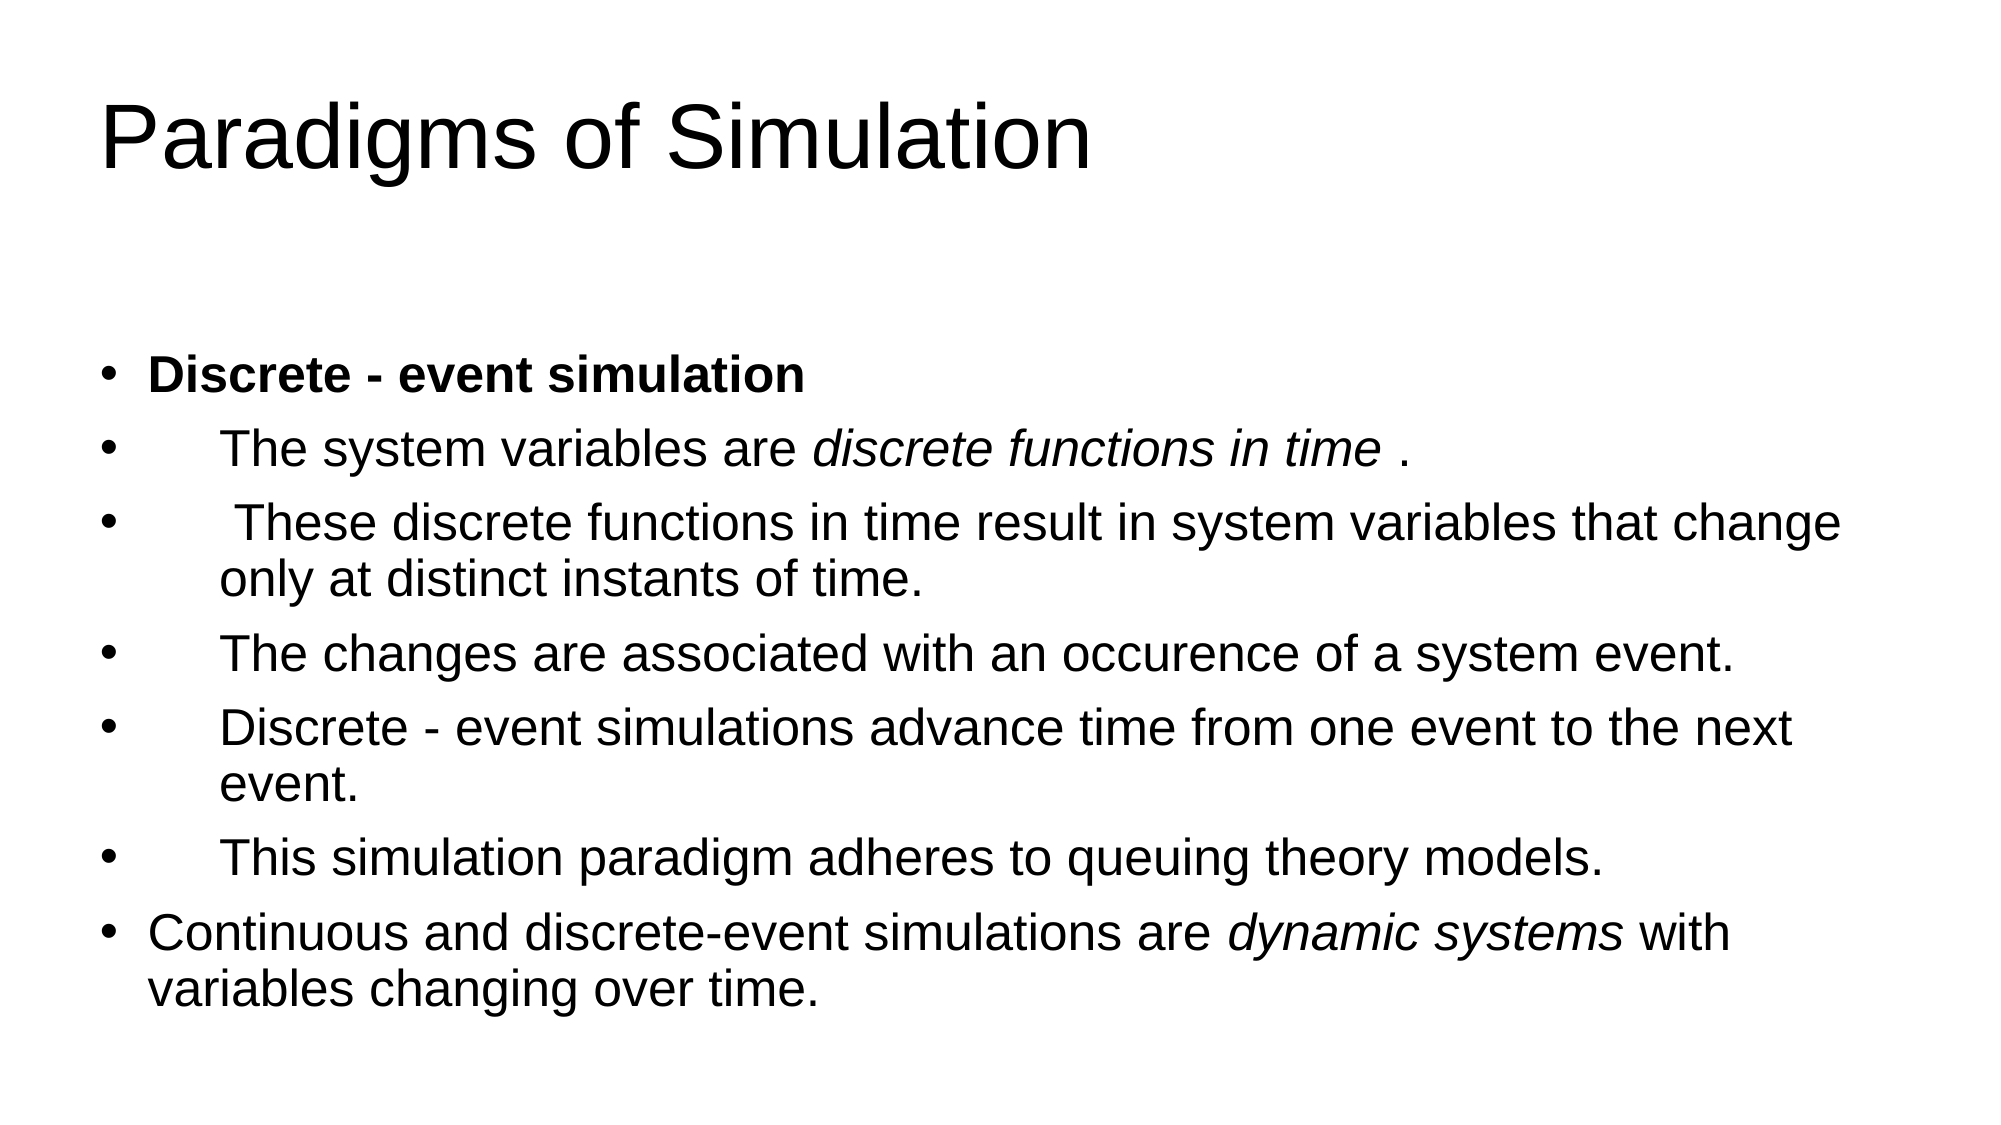

# Paradigms of Simulation

Discrete - event simulation
The system variables are discrete functions in time .
 These discrete functions in time result in system variables that change only at distinct instants of time.
The changes are associated with an occurence of a system event.
Discrete - event simulations advance time from one event to the next event.
This simulation paradigm adheres to queuing theory models.
Continuous and discrete-event simulations are dynamic systems with variables changing over time.